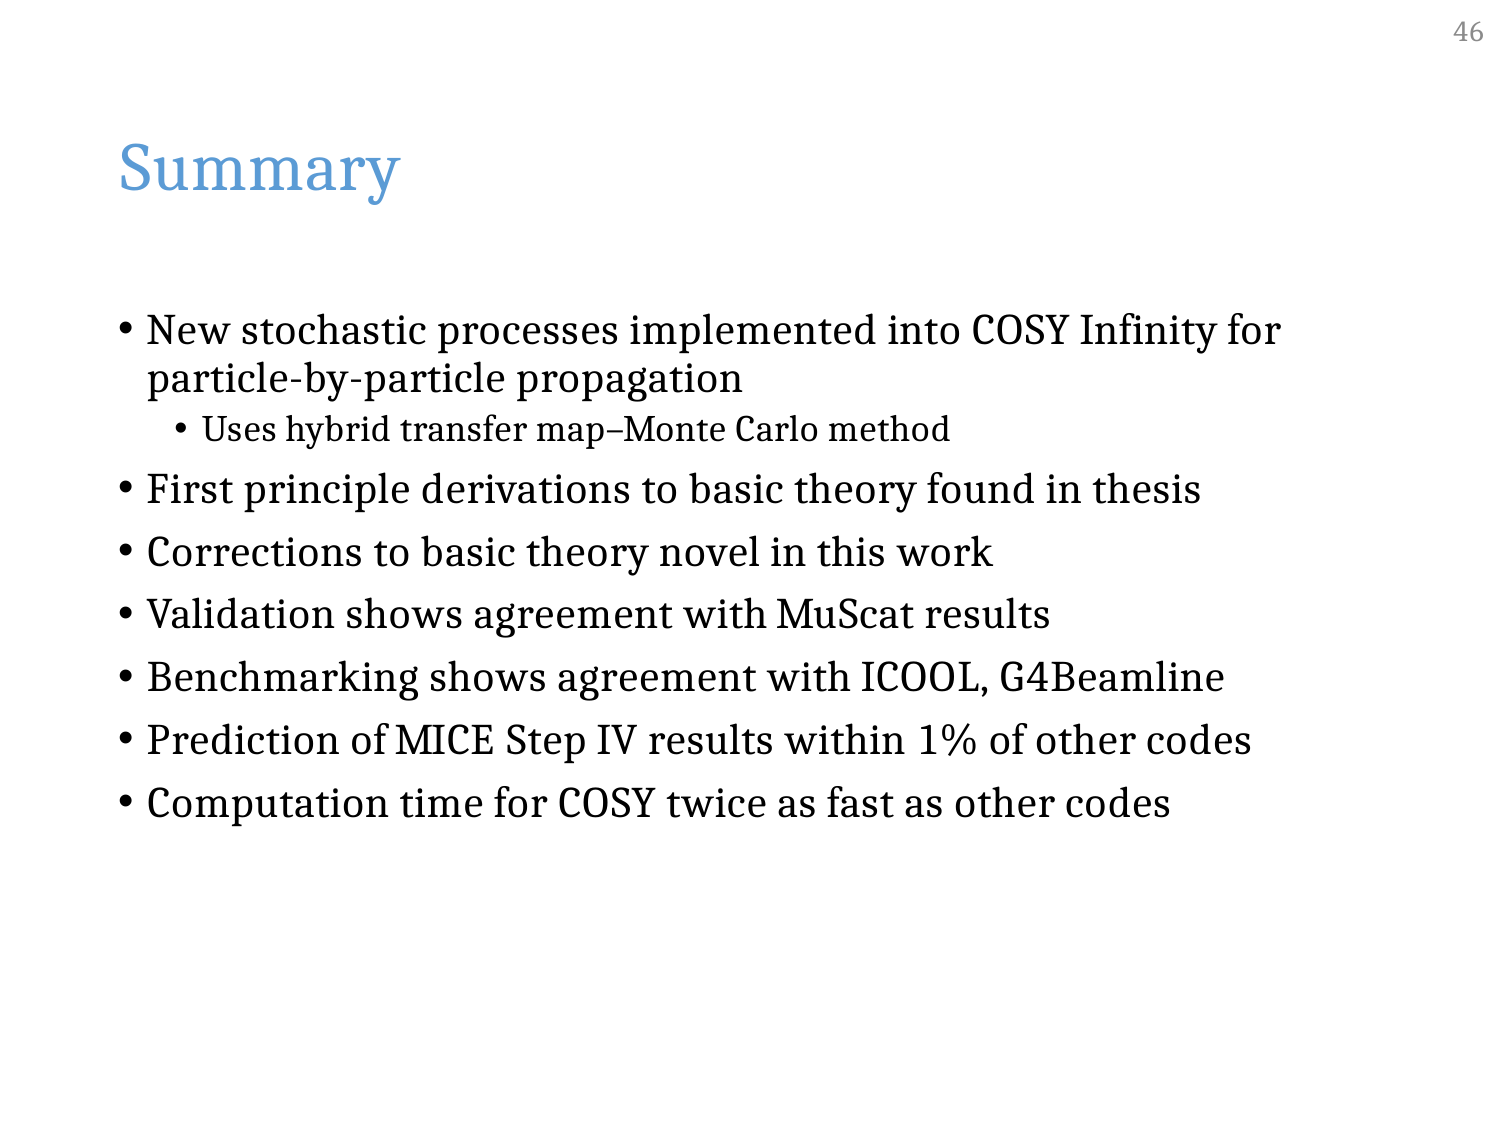

46
# Summary
New stochastic processes implemented into COSY Infinity for particle-by-particle propagation
Uses hybrid transfer map–Monte Carlo method
First principle derivations to basic theory found in thesis
Corrections to basic theory novel in this work
Validation shows agreement with MuScat results
Benchmarking shows agreement with ICOOL, G4Beamline
Prediction of MICE Step IV results within 1% of other codes
Computation time for COSY twice as fast as other codes